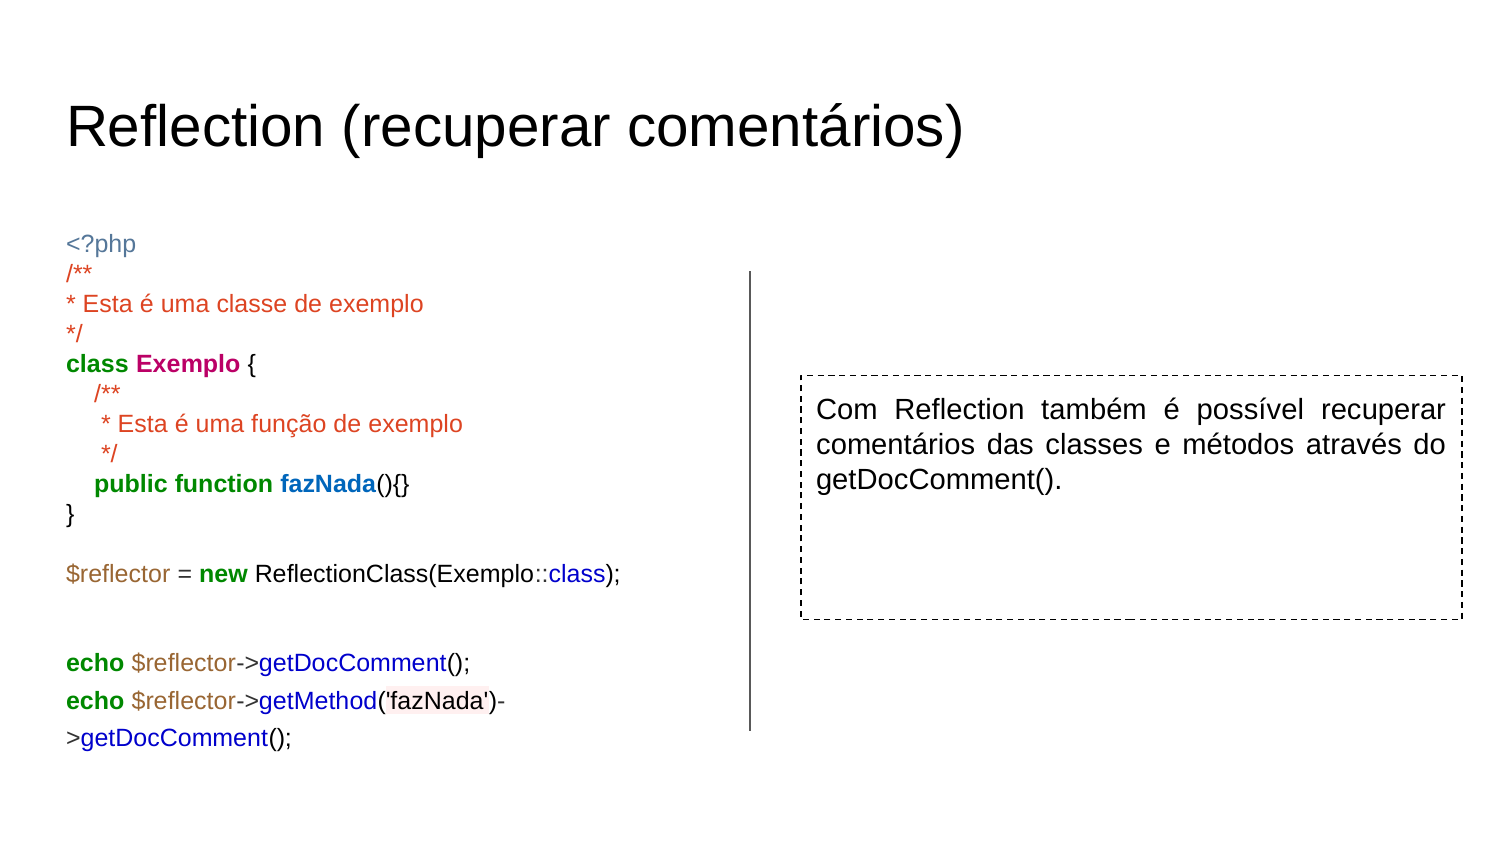

# Reflection (recuperar comentários)
<?php
/**
* Esta é uma classe de exemplo
*/
class Exemplo {
    /**
     * Esta é uma função de exemplo
     */
    public function fazNada(){}
}

$reflector = new ReflectionClass(Exemplo::class);

echo $reflector->getDocComment();
echo $reflector->getMethod('fazNada')->getDocComment();
Com Reflection também é possível recuperar comentários das classes e métodos através do getDocComment().